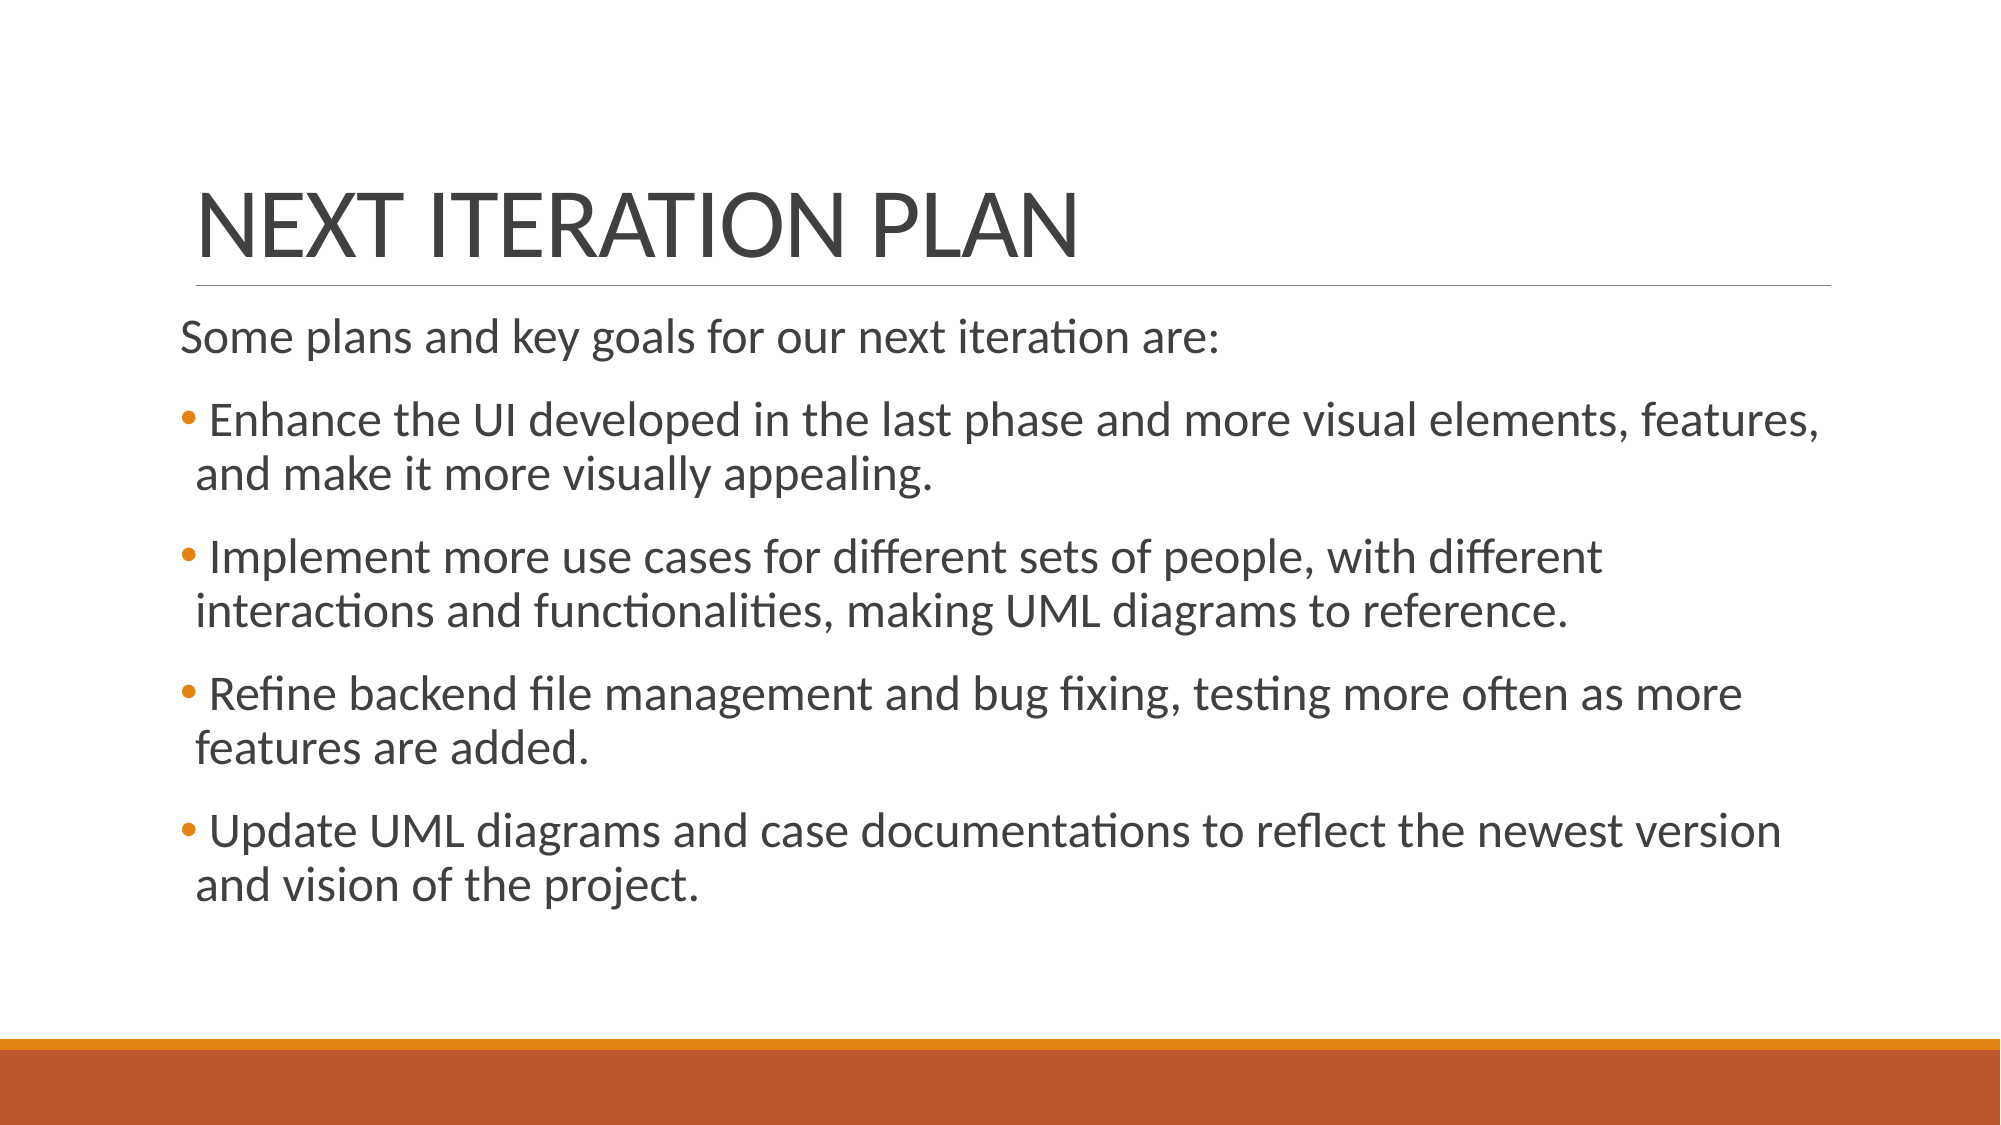

# NEXT ITERATION PLAN
Some plans and key goals for our next iteration are:
 Enhance the UI developed in the last phase and more visual elements, features, and make it more visually appealing.
 Implement more use cases for different sets of people, with different interactions and functionalities, making UML diagrams to reference.
 Refine backend file management and bug fixing, testing more often as more features are added.
 Update UML diagrams and case documentations to reflect the newest version and vision of the project.